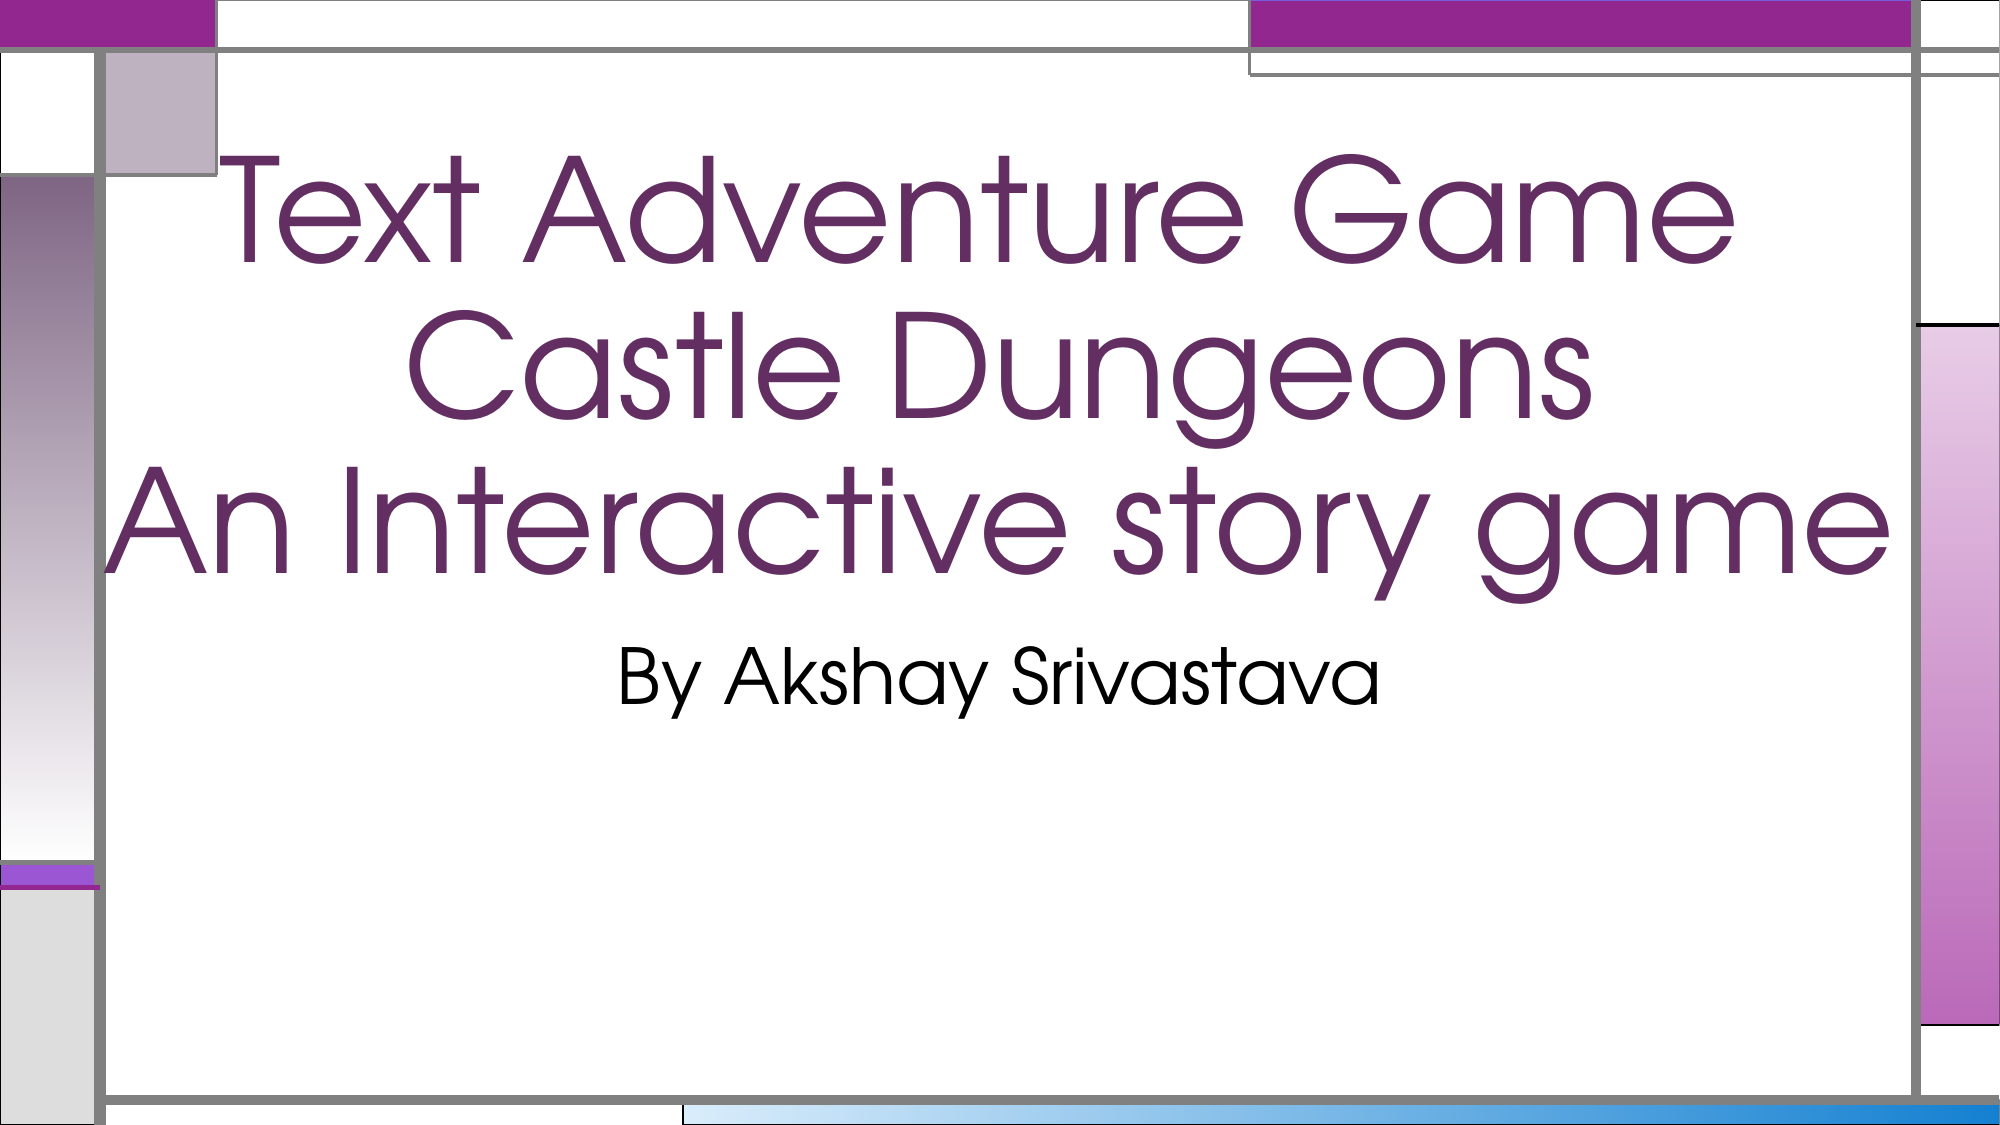

# Text Adventure Game
Castle Dungeons
An Interactive story game
By Akshay Srivastava